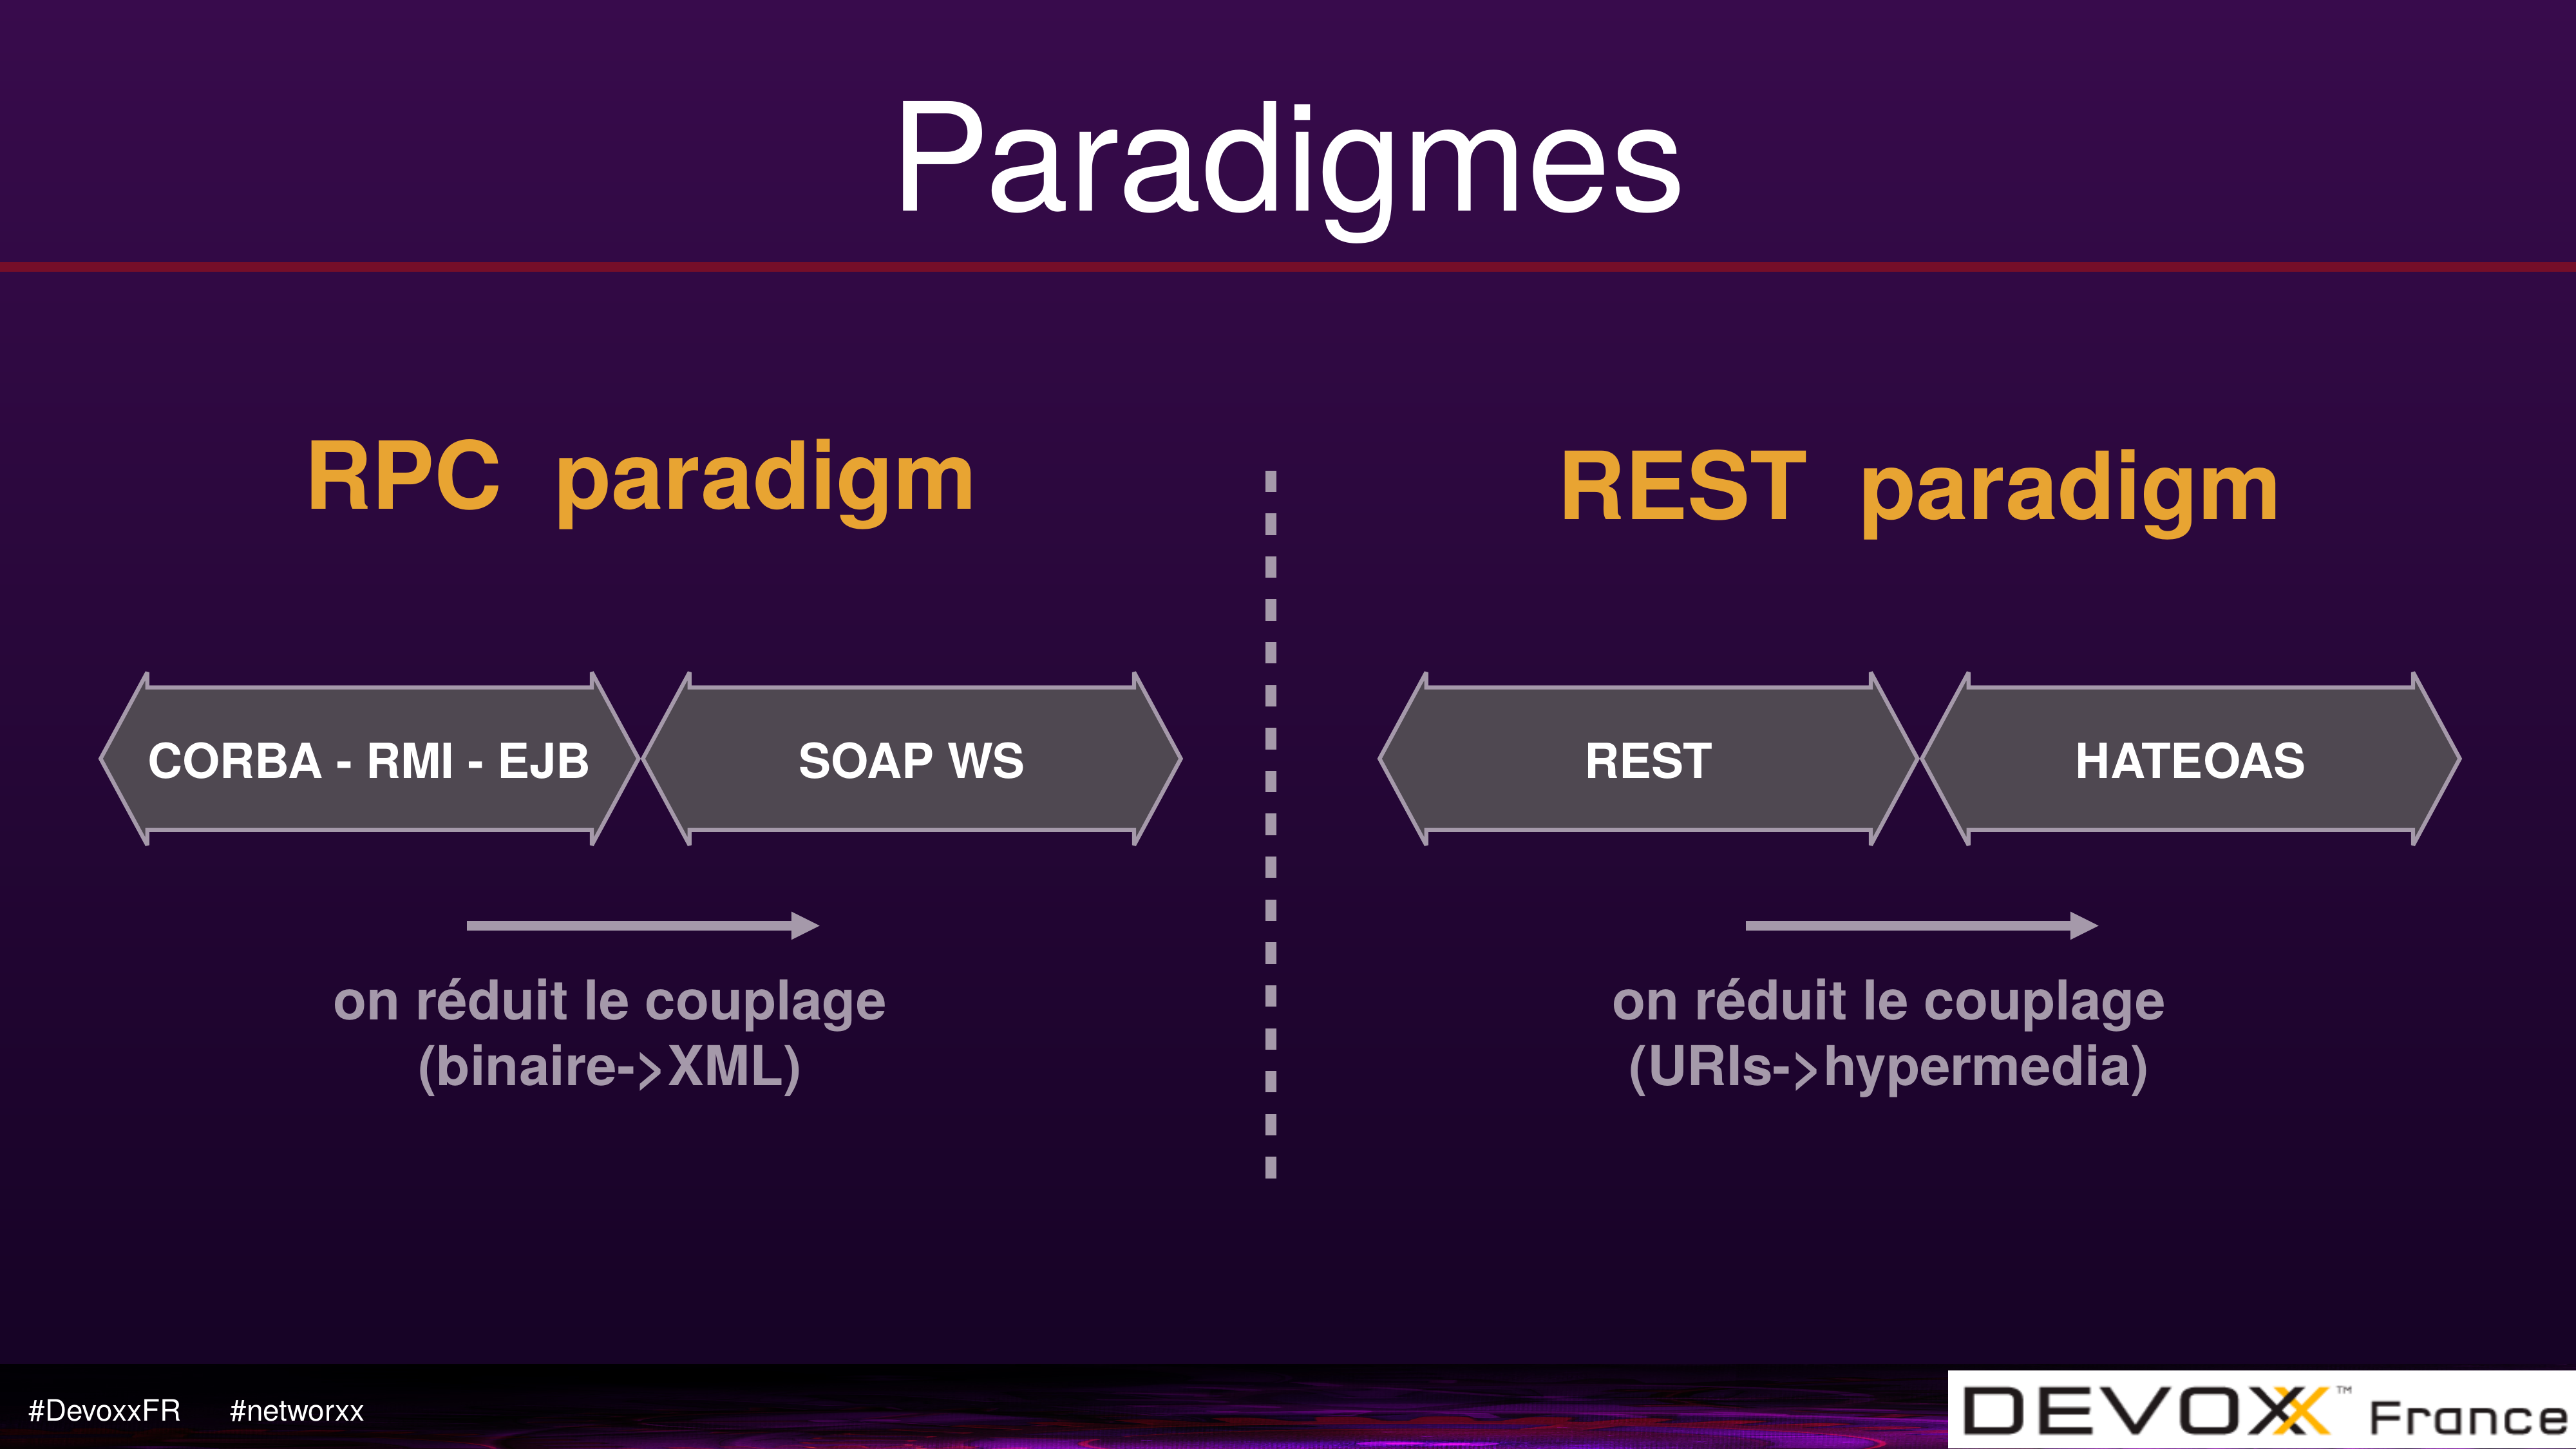

# Paradigmes
RPC  paradigm
REST  paradigm
REST
HATEOAS

on réduit le couplage
(URIs->hypermedia)

CORBA - RMI - EJB
SOAP WS

on réduit le couplage
(binaire->XML)